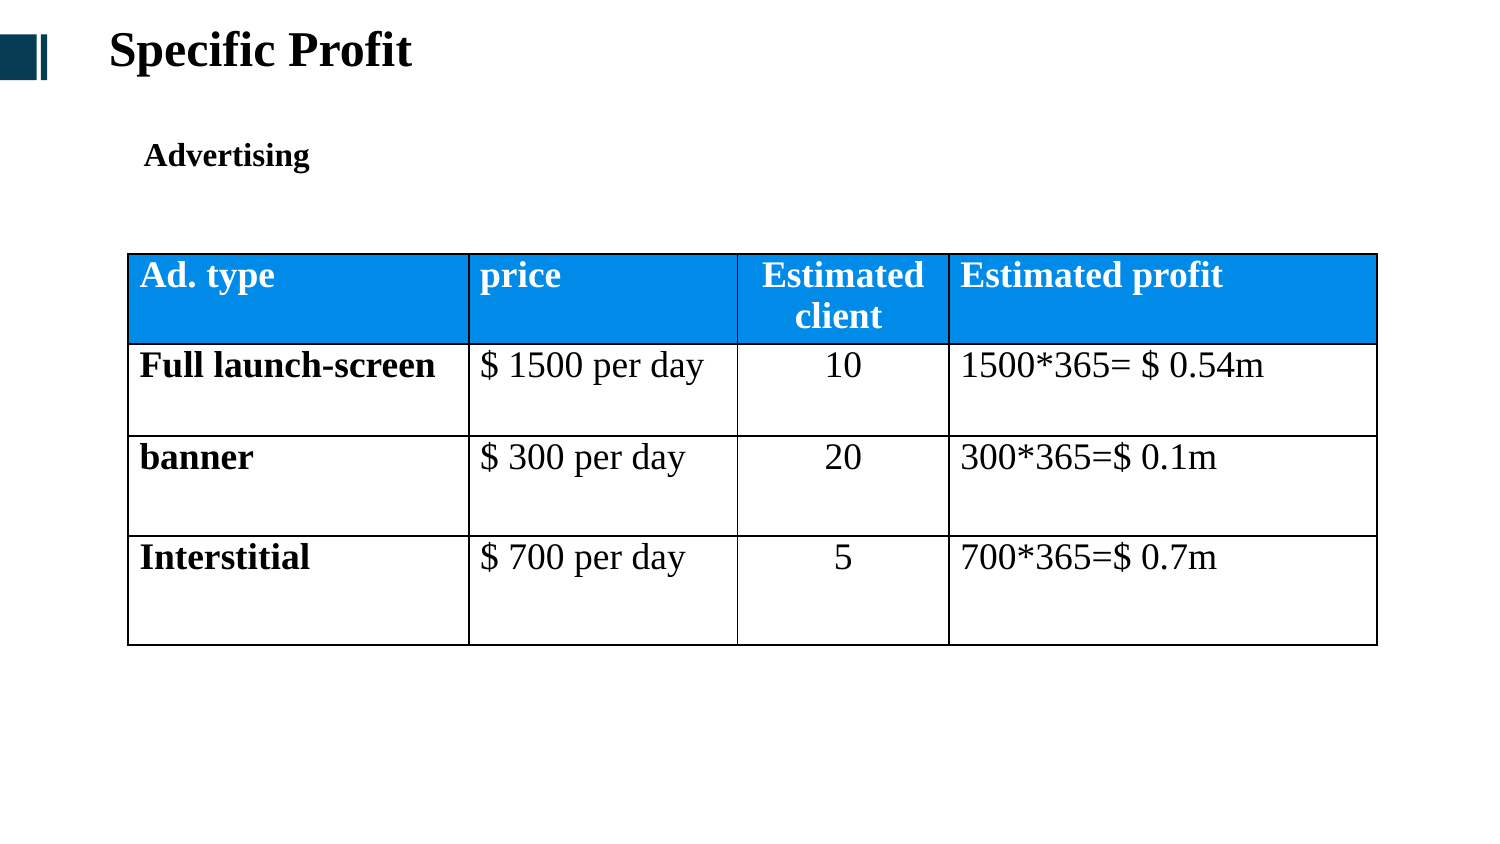

Specific Profit

Advertising
| Ad. type | price | Estimated client | Estimated profit |
| --- | --- | --- | --- |
| Full launch-screen | $ 1500 per day | 10 | 1500\*365= $ 0.54m |
| banner | $ 300 per day | 20 | 300\*365=$ 0.1m |
| Interstitial | $ 700 per day | 5 | 700\*365=$ 0.7m |